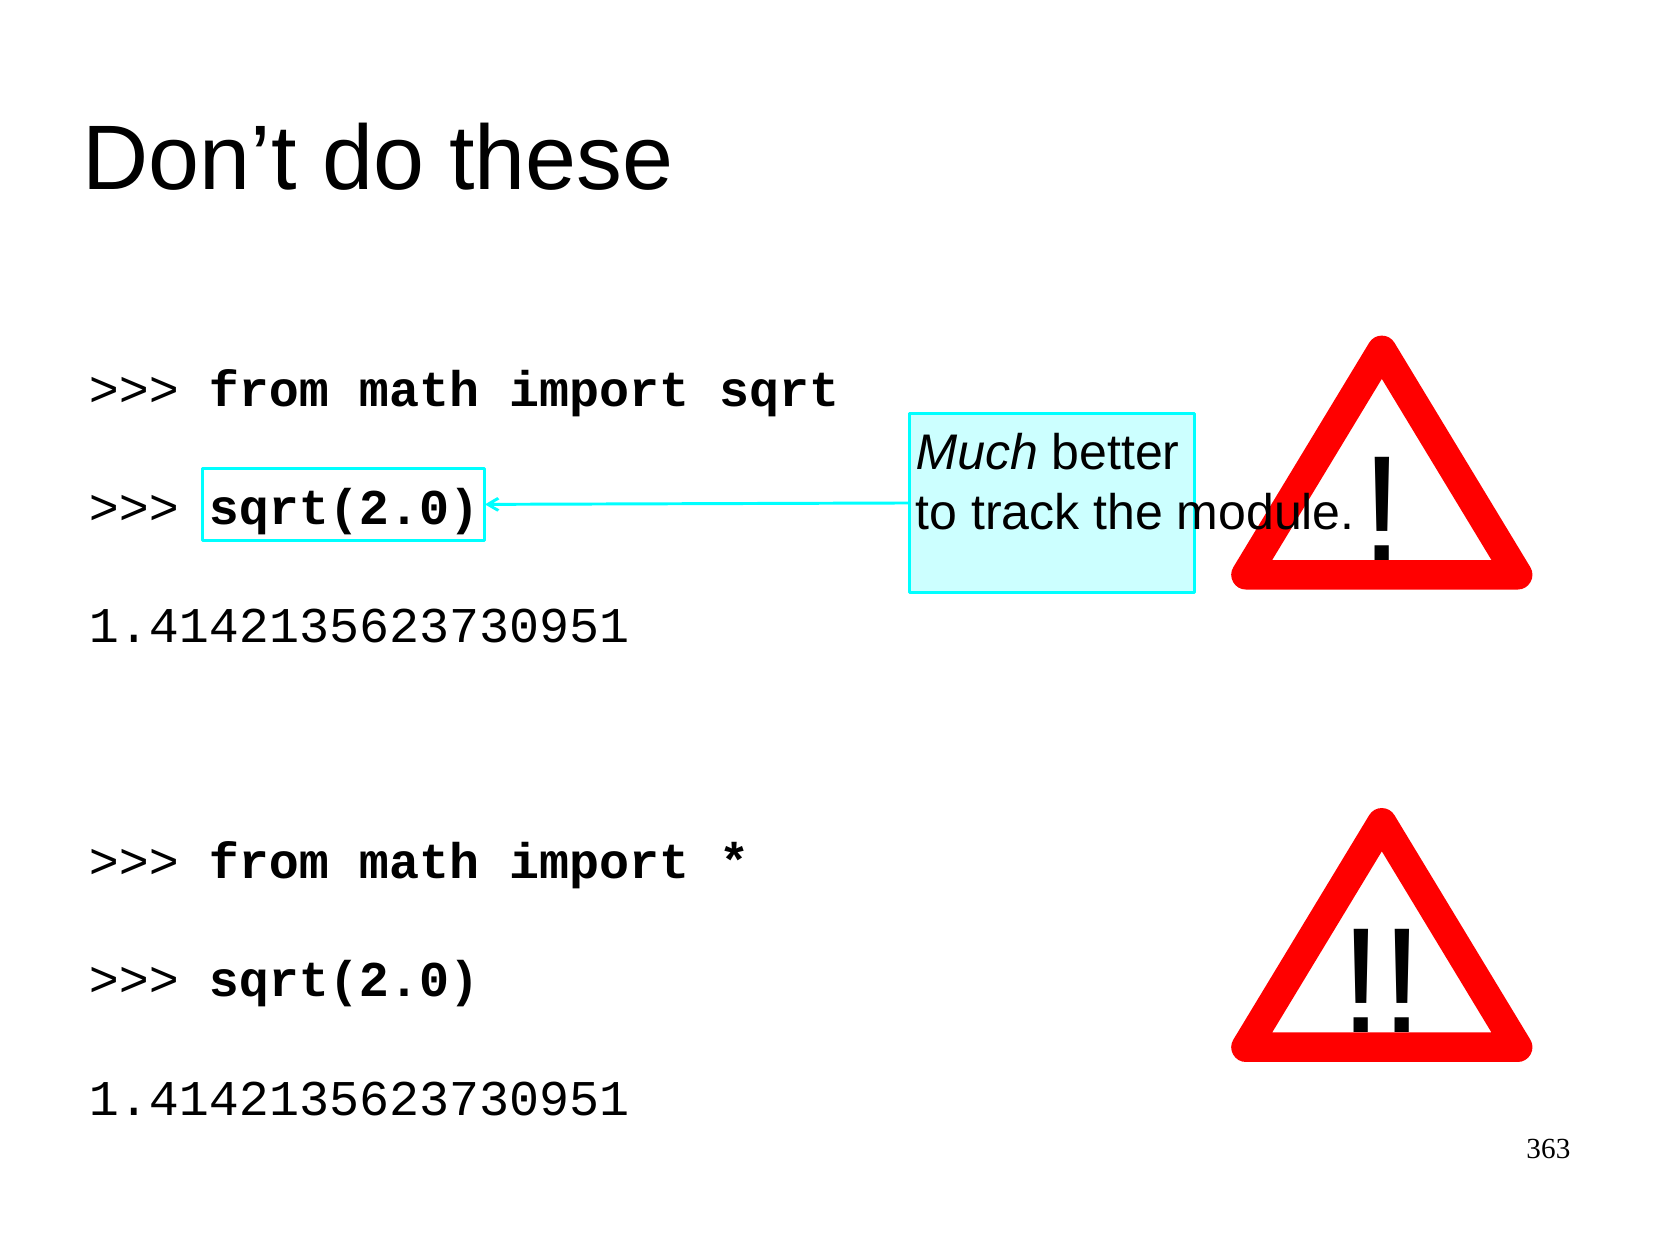

Don’t do these
>>>
from math import sqrt
!
Much better
to track the module.
>>>
sqrt(2.0)
1.4142135623730951
>>>
from math import *
!!
>>>
sqrt(2.0)
1.4142135623730951
363